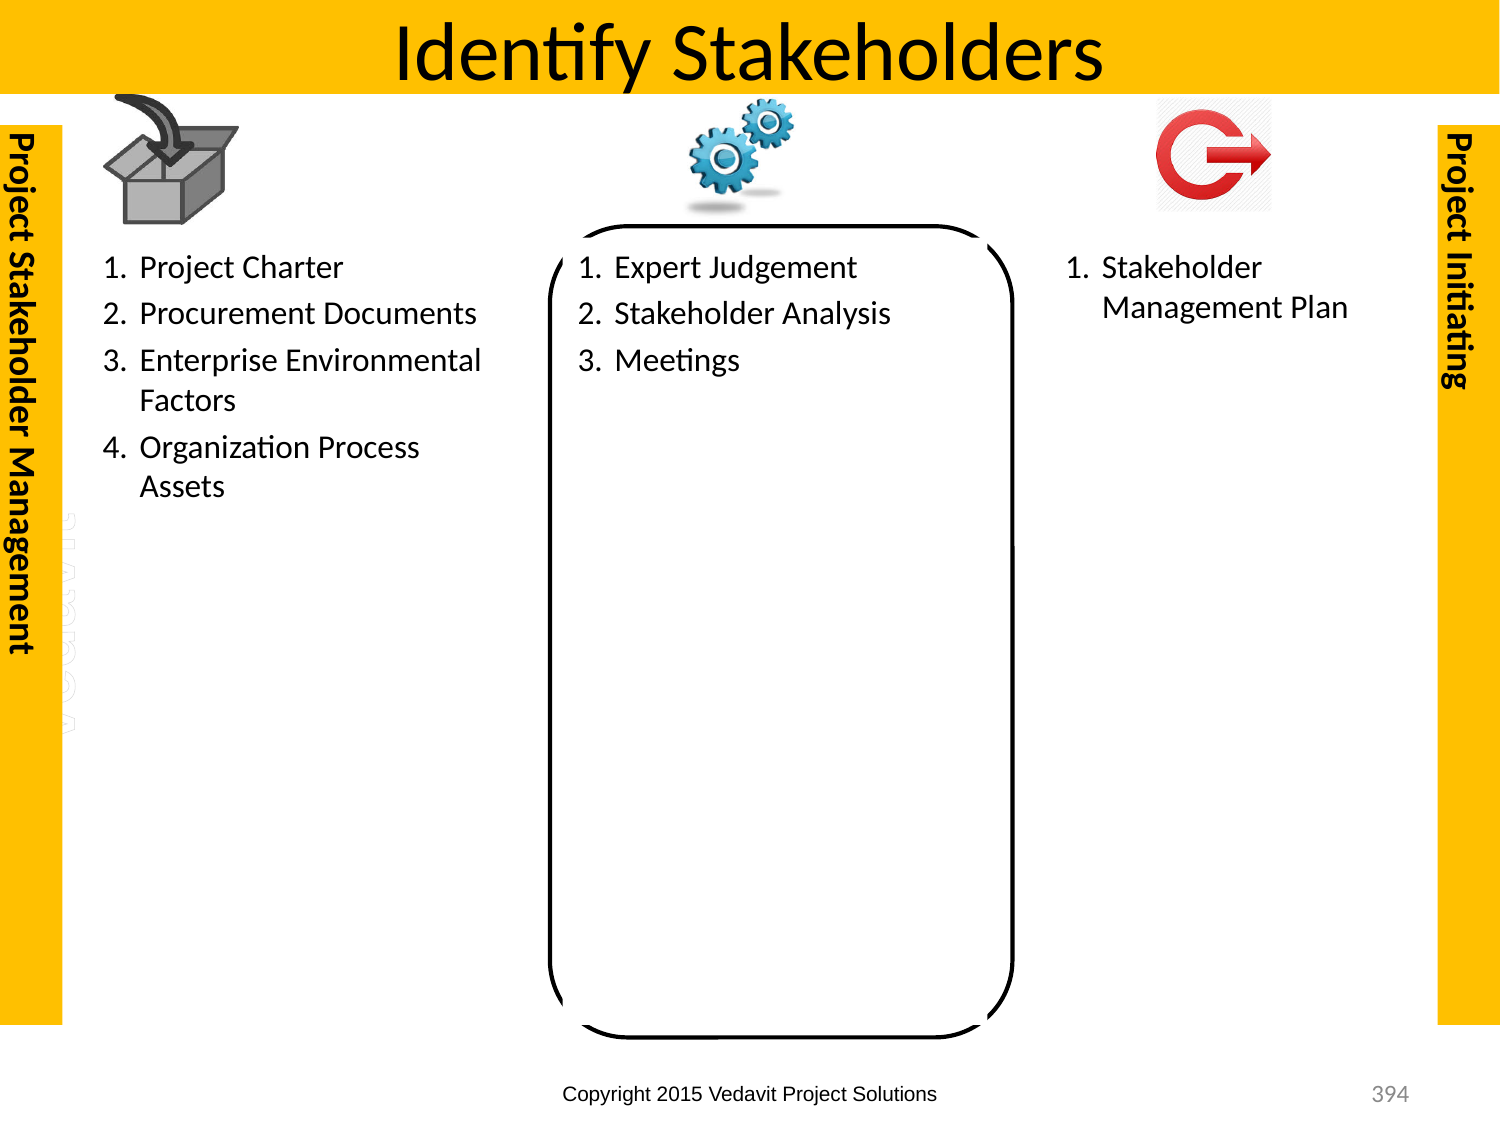

# Identify Stakeholders
Project Stakeholder Management
Project Initiating
Project Charter
Procurement Documents
Enterprise Environmental Factors
Organization Process Assets

Expert Judgement
Stakeholder Analysis
Meetings

Stakeholder Management Plan
394